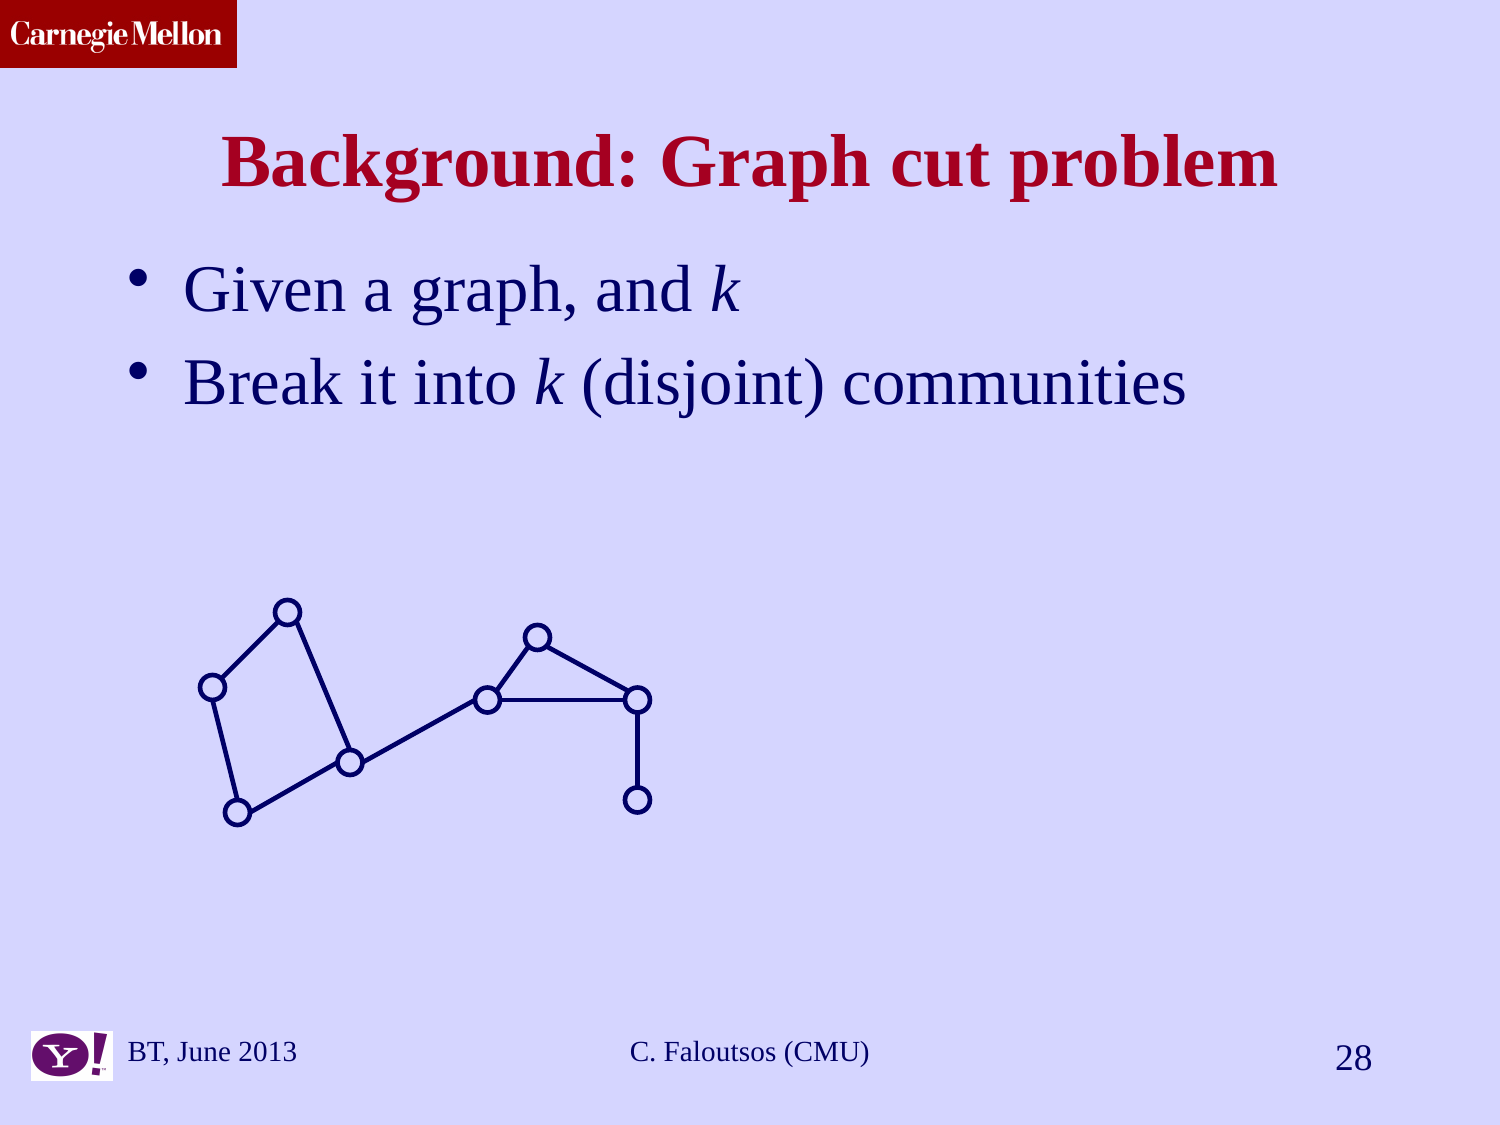

# Background: Graph cut problem
Given a graph, and k
Break it into k (disjoint) communities

BT, June 2013
C. Faloutsos (CMU)
28